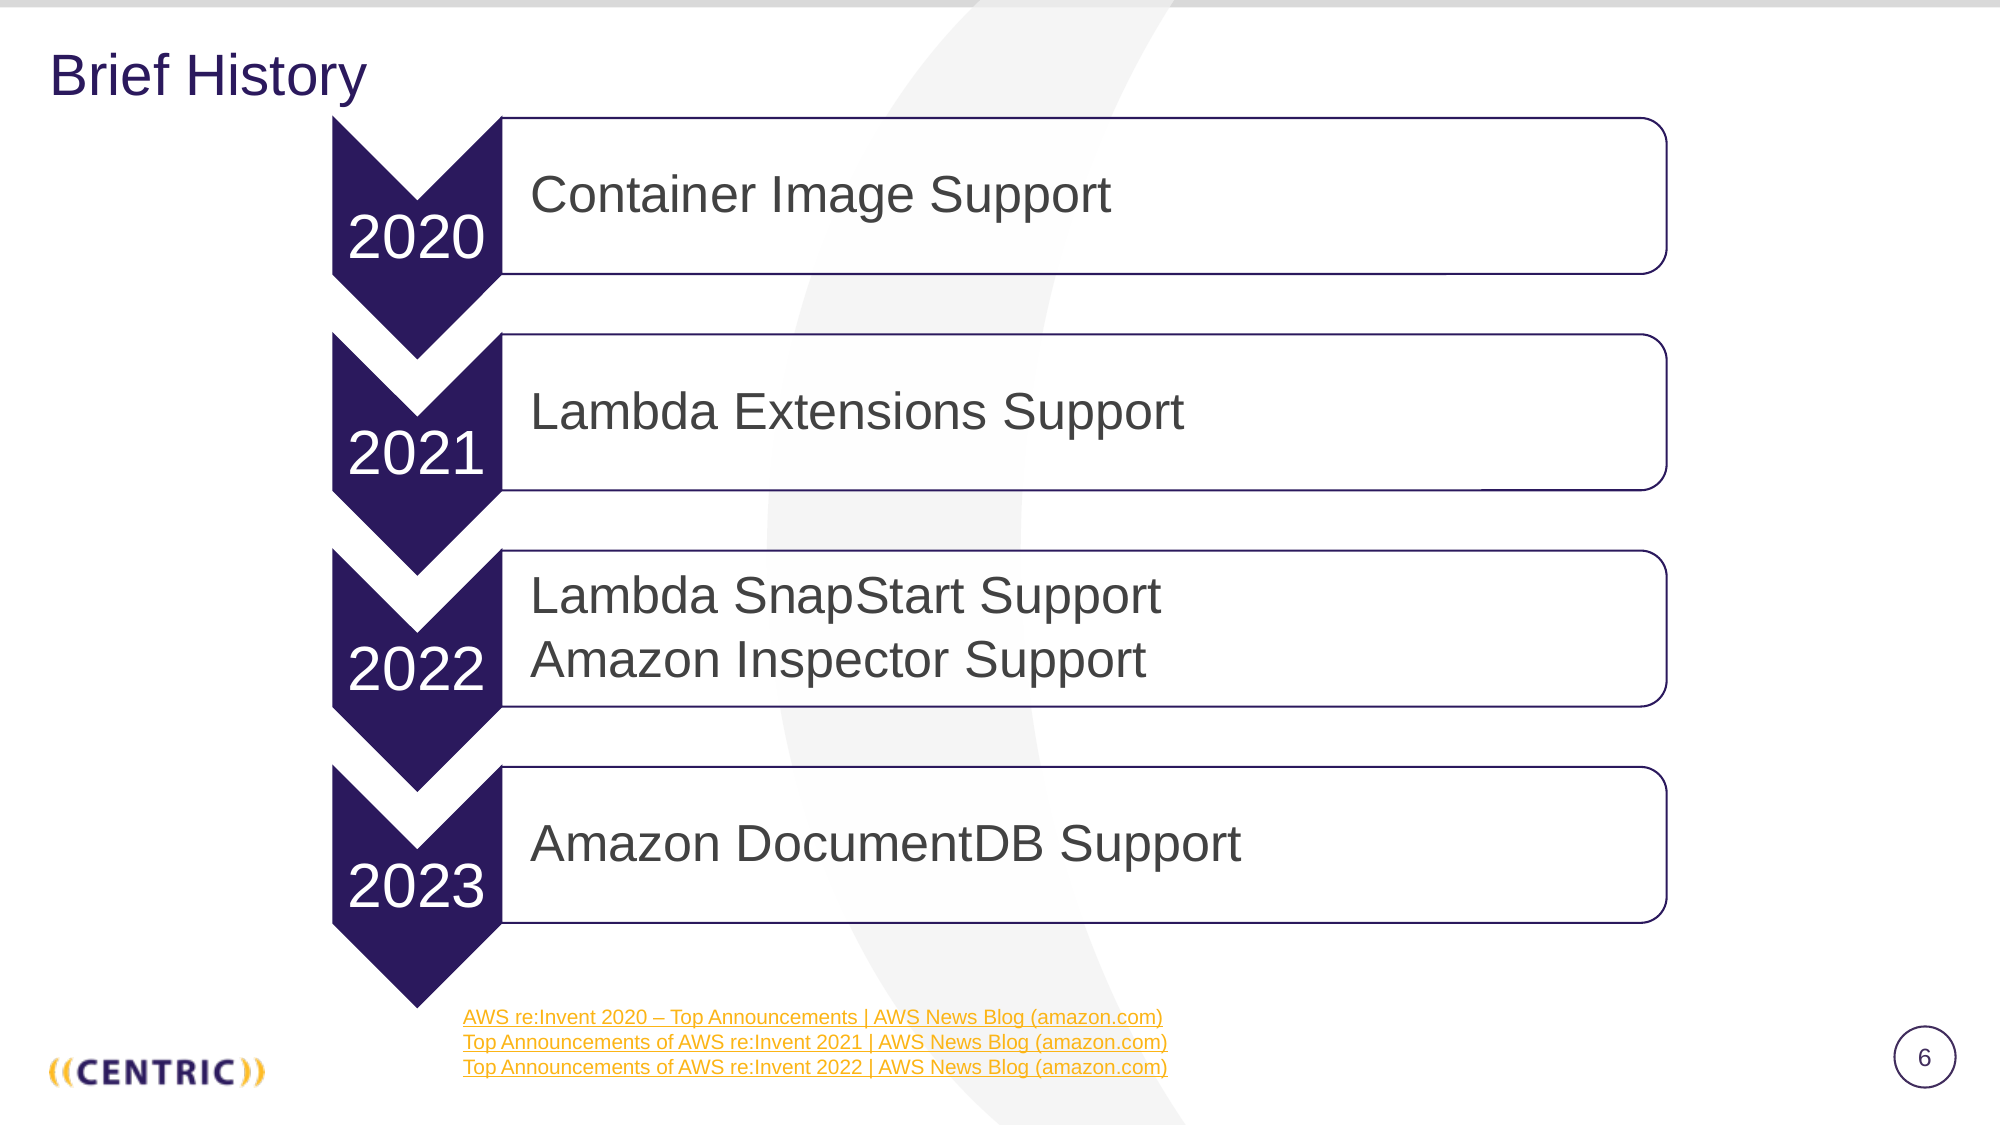

# Brief History
2020
Container Image Support
2021
Lambda Extensions Support
2022
Lambda SnapStart Support
Amazon Inspector Support
2023
Amazon DocumentDB Support

AWS re:Invent 2020 – Top Announcements | AWS News Blog (amazon.com)
Top Announcements of AWS re:Invent 2021 | AWS News Blog (amazon.com)
Top Announcements of AWS re:Invent 2022 | AWS News Blog (amazon.com)